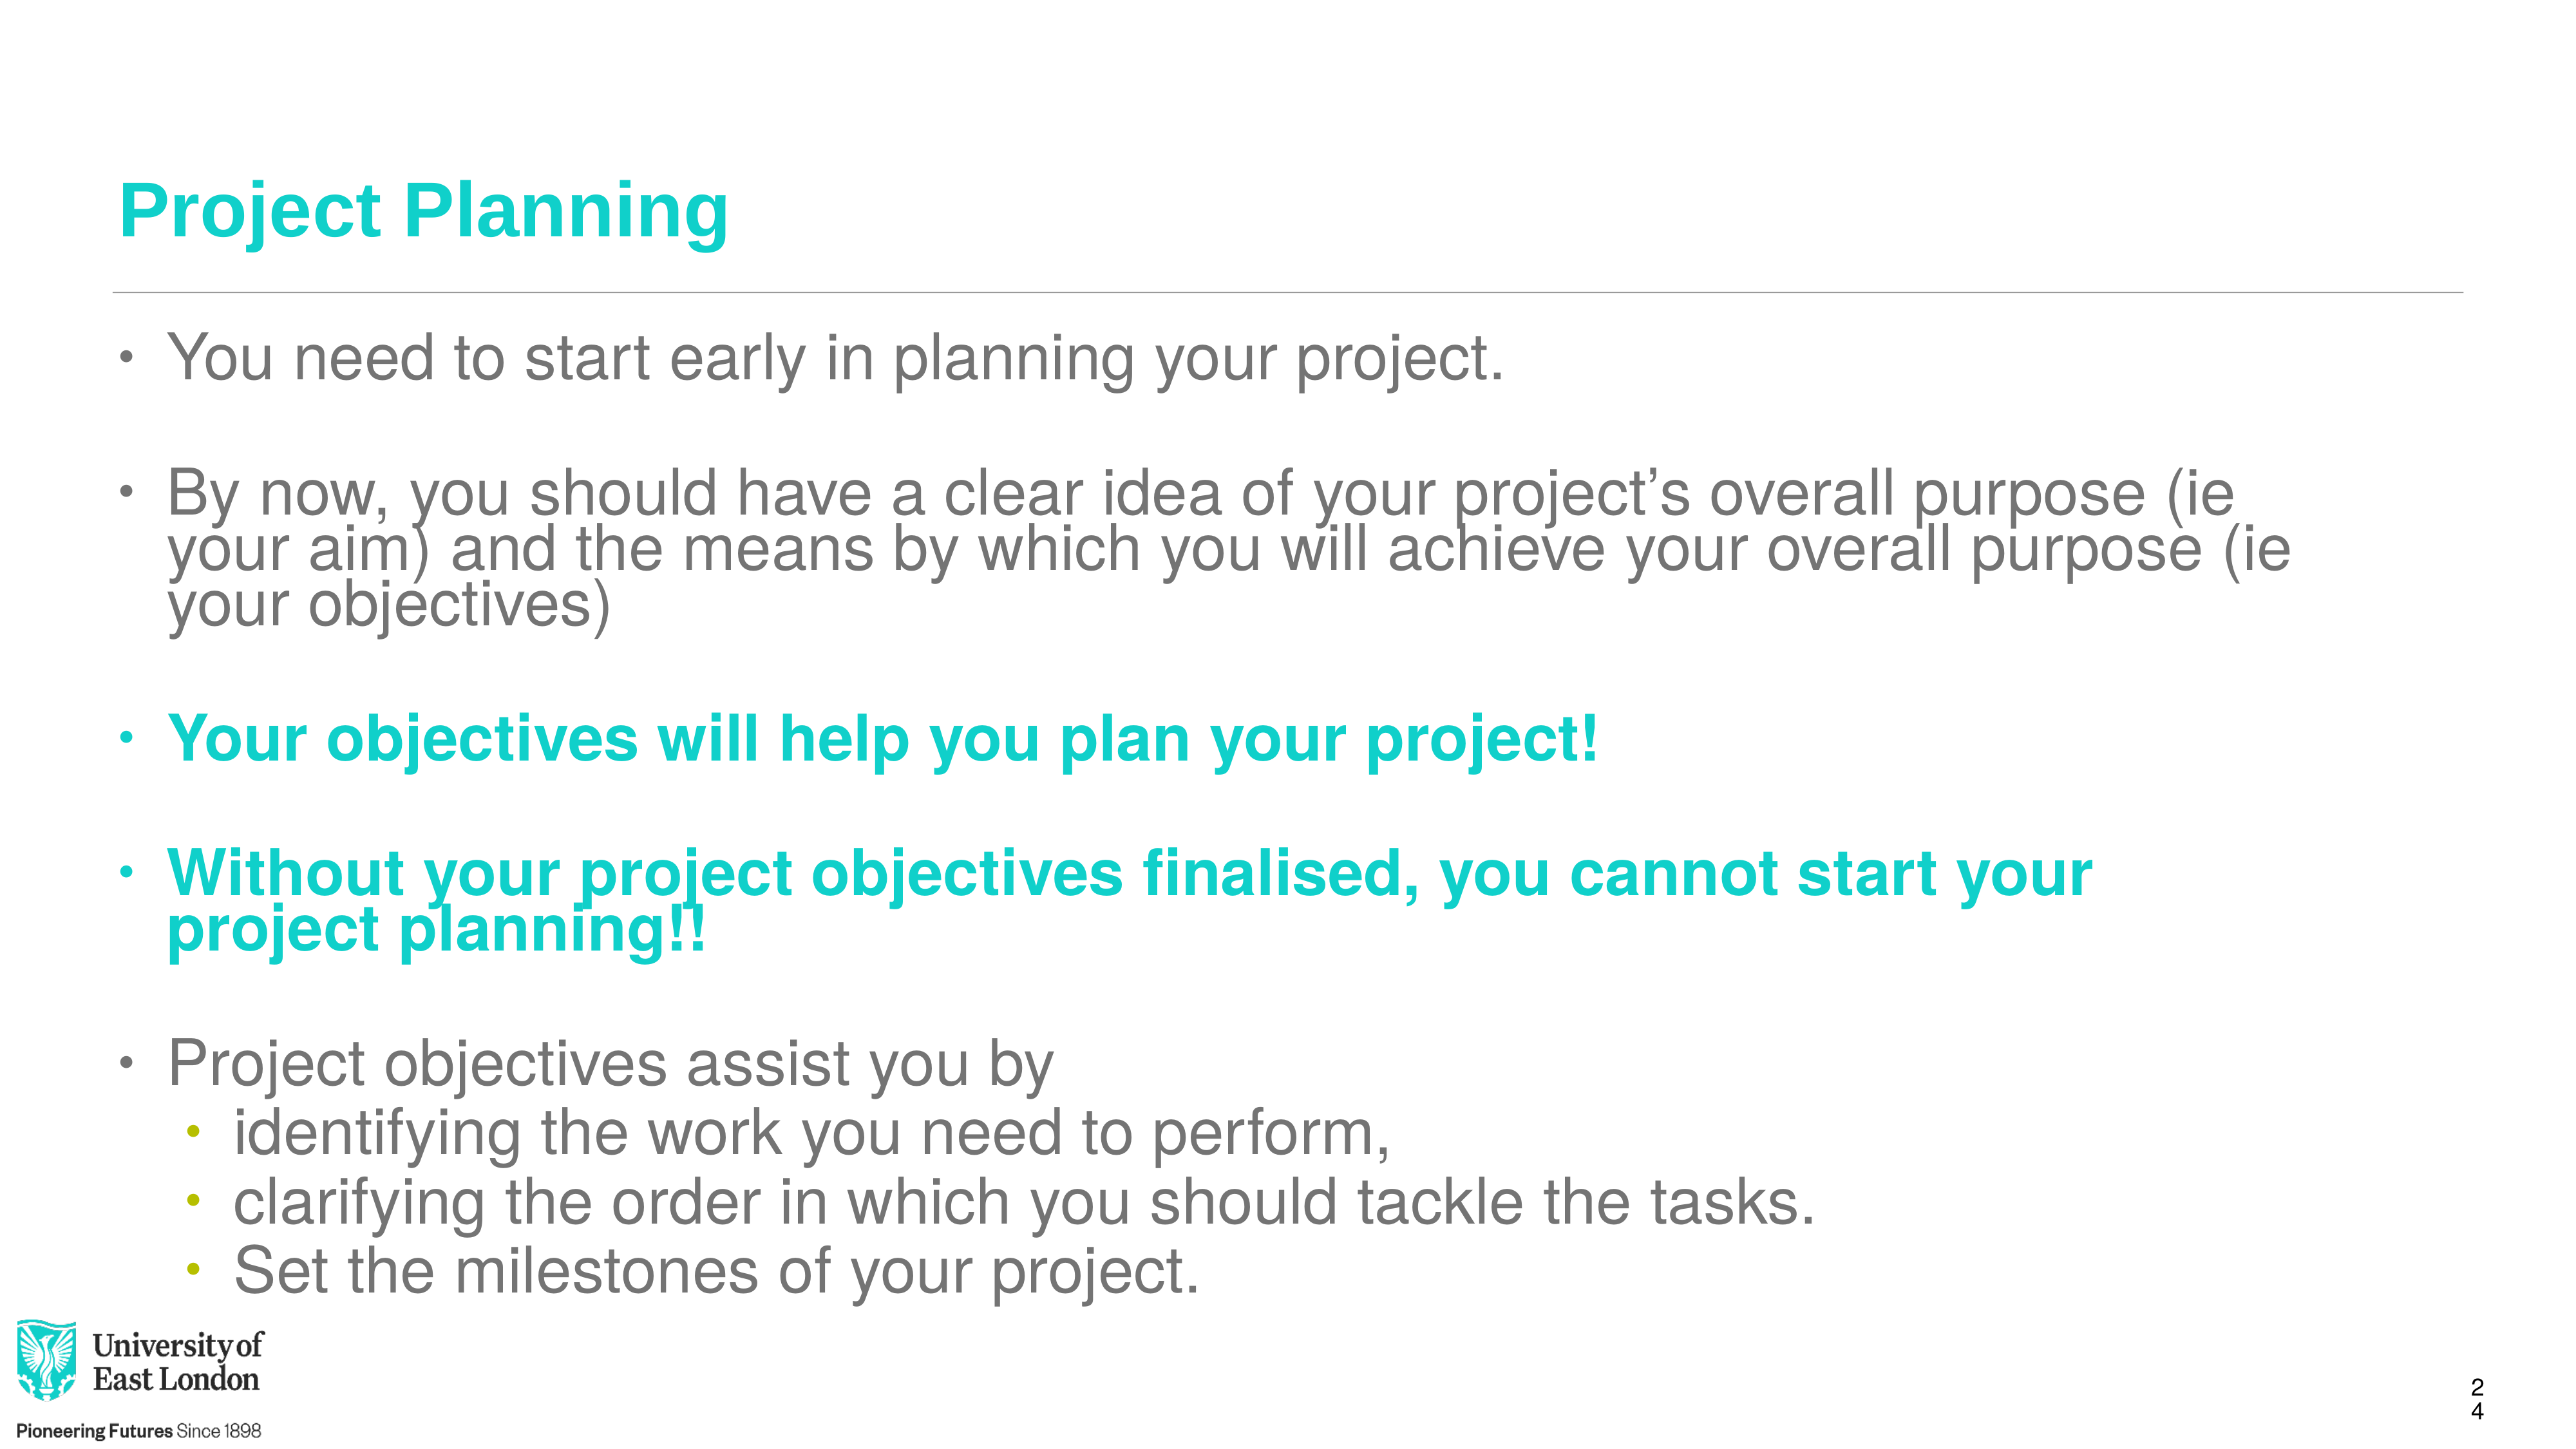

# Project Planning
You need to start early in planning your project.
By now, you should have a clear idea of your project’s overall purpose (ie your aim) and the means by which you will achieve your overall purpose (ie your objectives)
Your objectives will help you plan your project!
Without your project objectives finalised, you cannot start your project planning!!
Project objectives assist you by
identifying the work you need to perform,
clarifying the order in which you should tackle the tasks.
Set the milestones of your project.
24